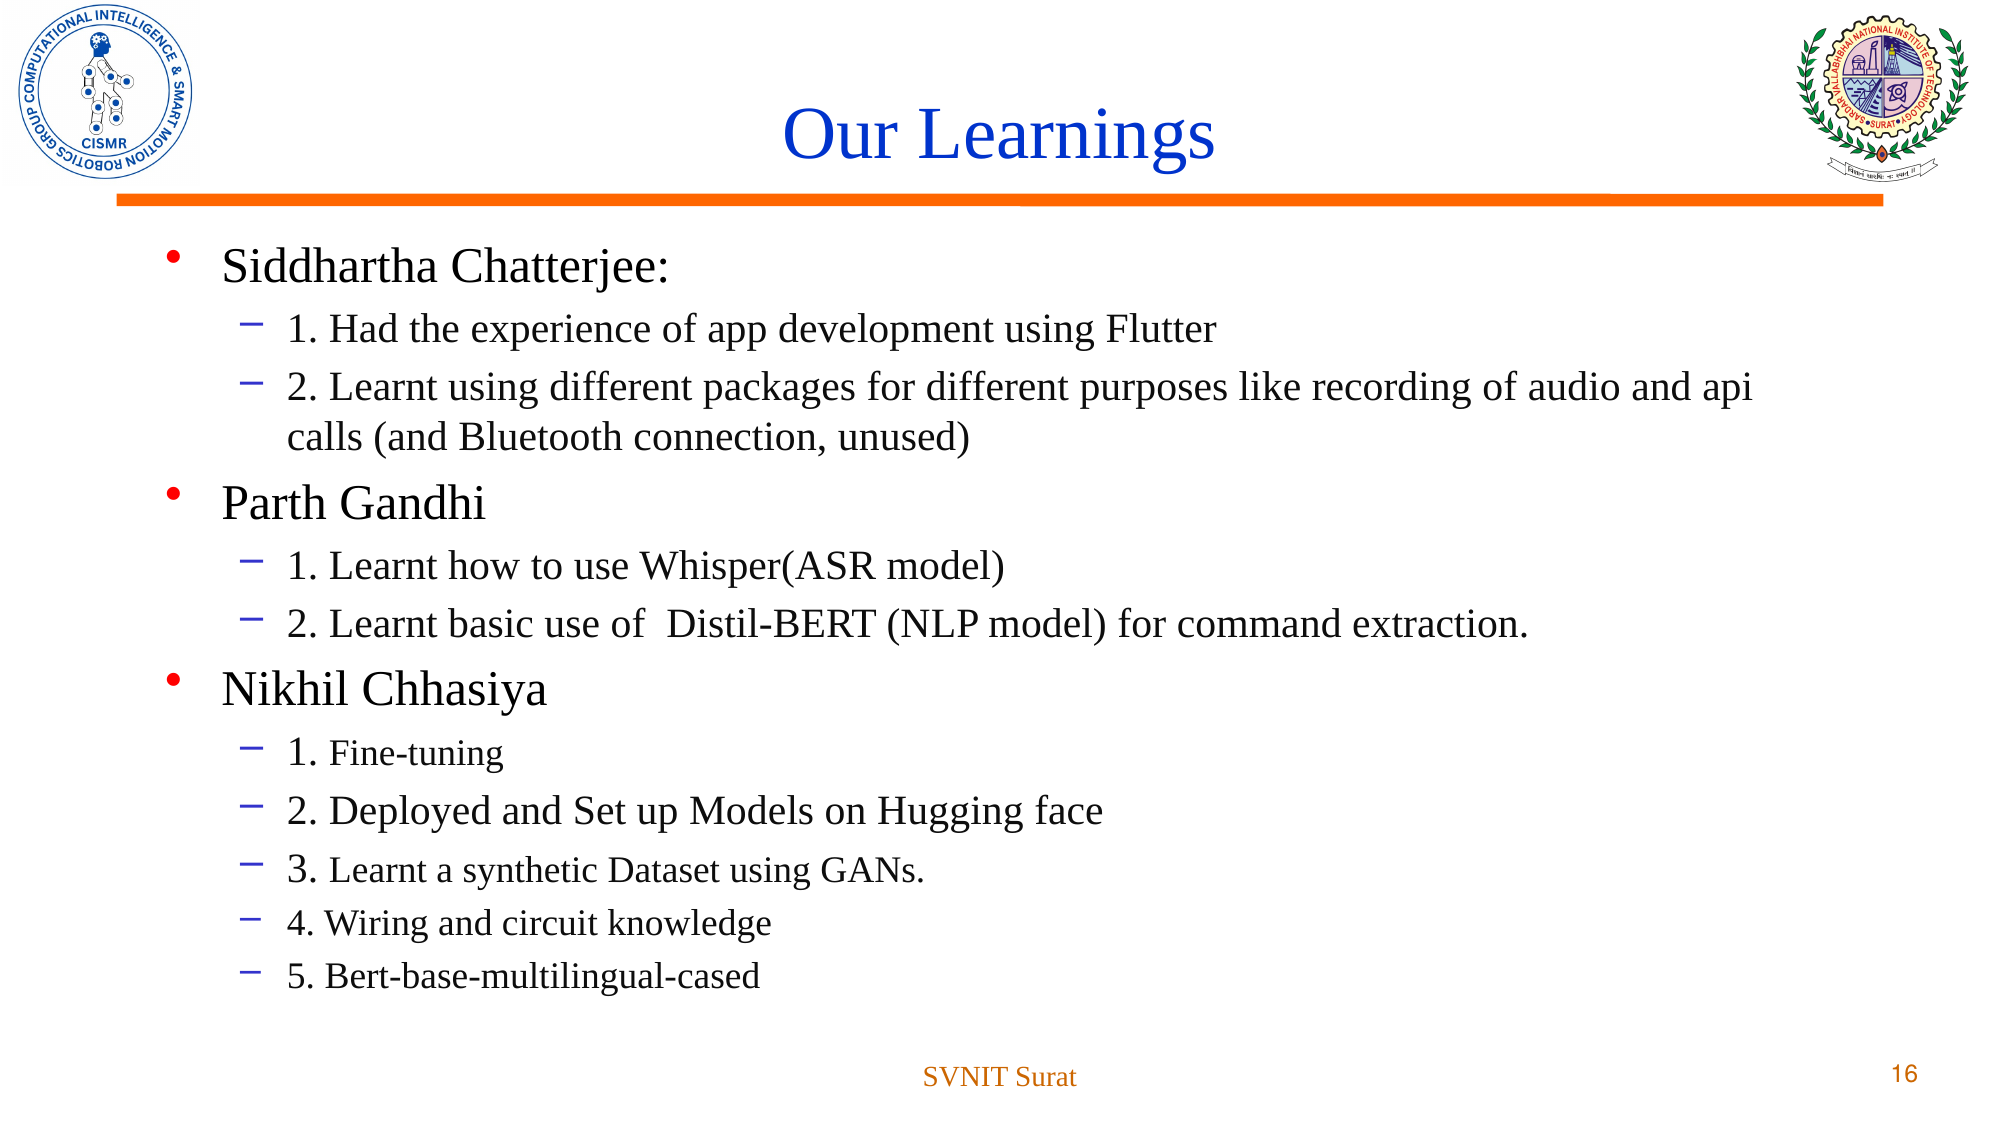

# Our Learnings
Siddhartha Chatterjee:
1. Had the experience of app development using Flutter
2. Learnt using different packages for different purposes like recording of audio and api calls (and Bluetooth connection, unused)
Parth Gandhi
1. Learnt how to use Whisper(ASR model)
2. Learnt basic use of  Distil-BERT (NLP model) for command extraction.
Nikhil Chhasiya
1. Fine-tuning
2. Deployed and Set up Models on Hugging face
3. Learnt a synthetic Dataset using GANs.
4. Wiring and circuit knowledge
5. Bert-base-multilingual-cased
SVNIT Surat
16